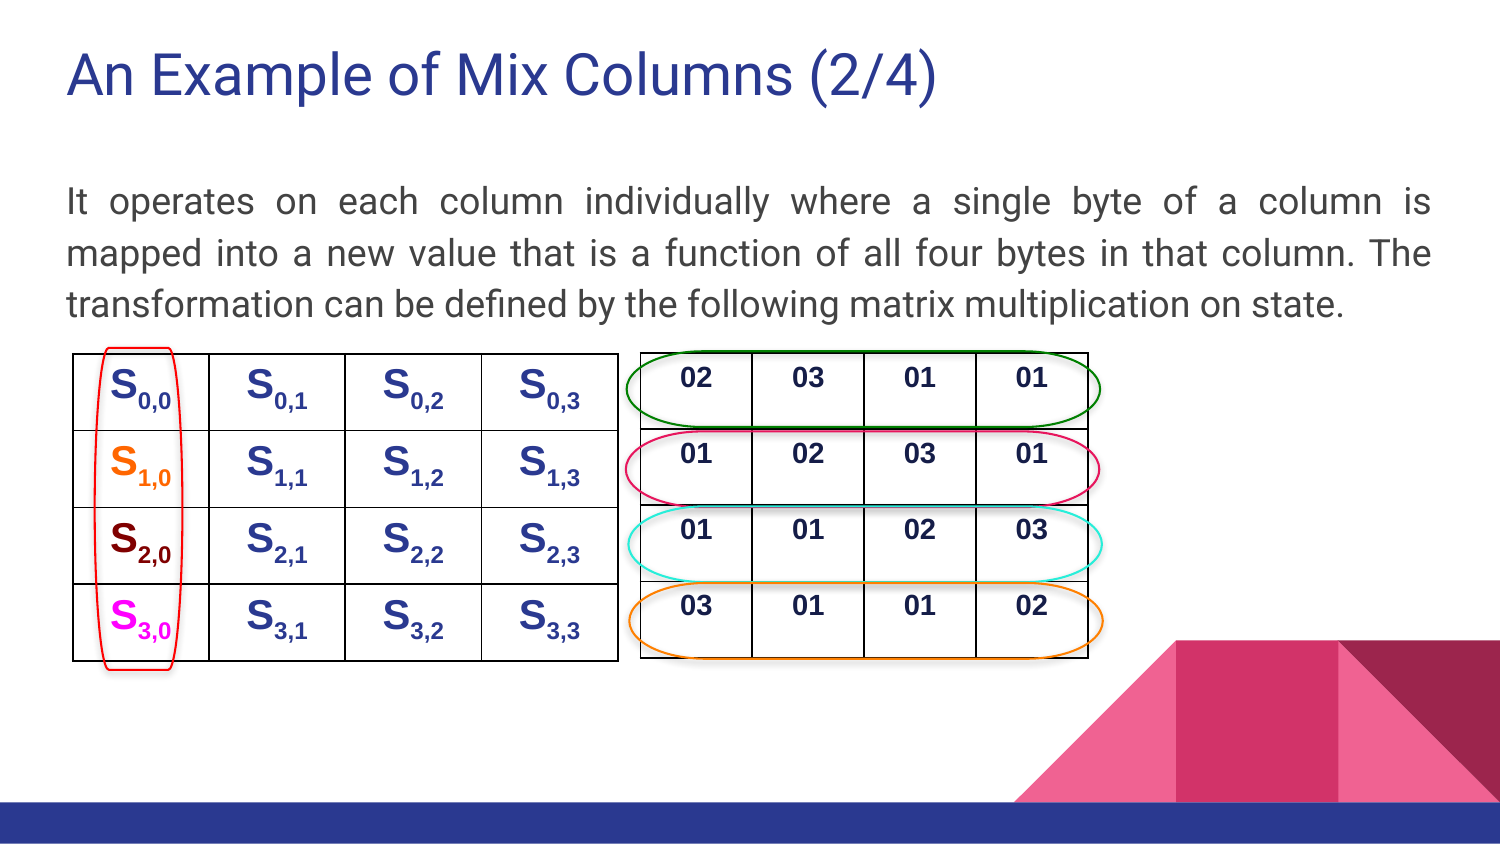

# An Example of Mix Columns (2/4)
It operates on each column individually where a single byte of a column is mapped into a new value that is a function of all four bytes in that column. The transformation can be defined by the following matrix multiplication on state.

| 02 | 03 | 01 | 01 |
| --- | --- | --- | --- |
| 01 | 02 | 03 | 01 |
| 01 | 01 | 02 | 03 |
| 03 | 01 | 01 | 02 |
| S0,0 | S0,1 | S0,2 | S0,3 |
| --- | --- | --- | --- |
| S1,0 | S1,1 | S1,2 | S1,3 |
| S2,0 | S2,1 | S2,2 | S2,3 |
| S3,0 | S3,1 | S3,2 | S3,3 |